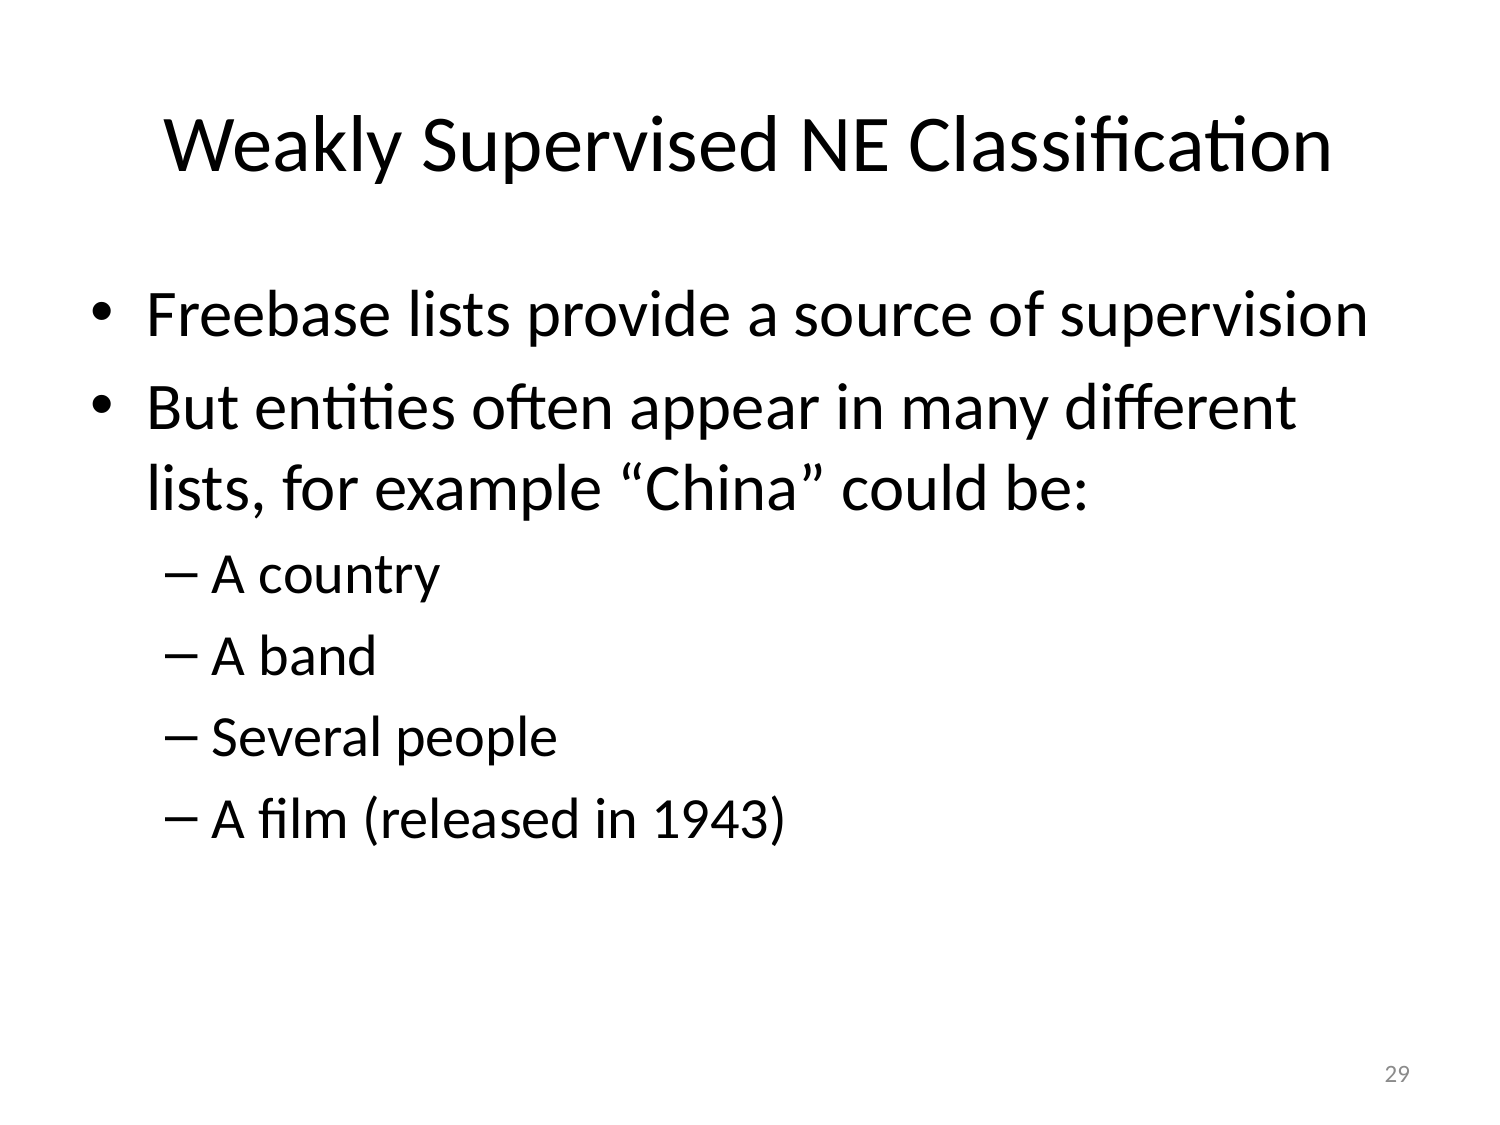

# Weakly Supervised NE Classification
Freebase lists provide a source of supervision
But entities often appear in many different lists, for example “China” could be:
A country
A band
Several people
A film (released in 1943)

29